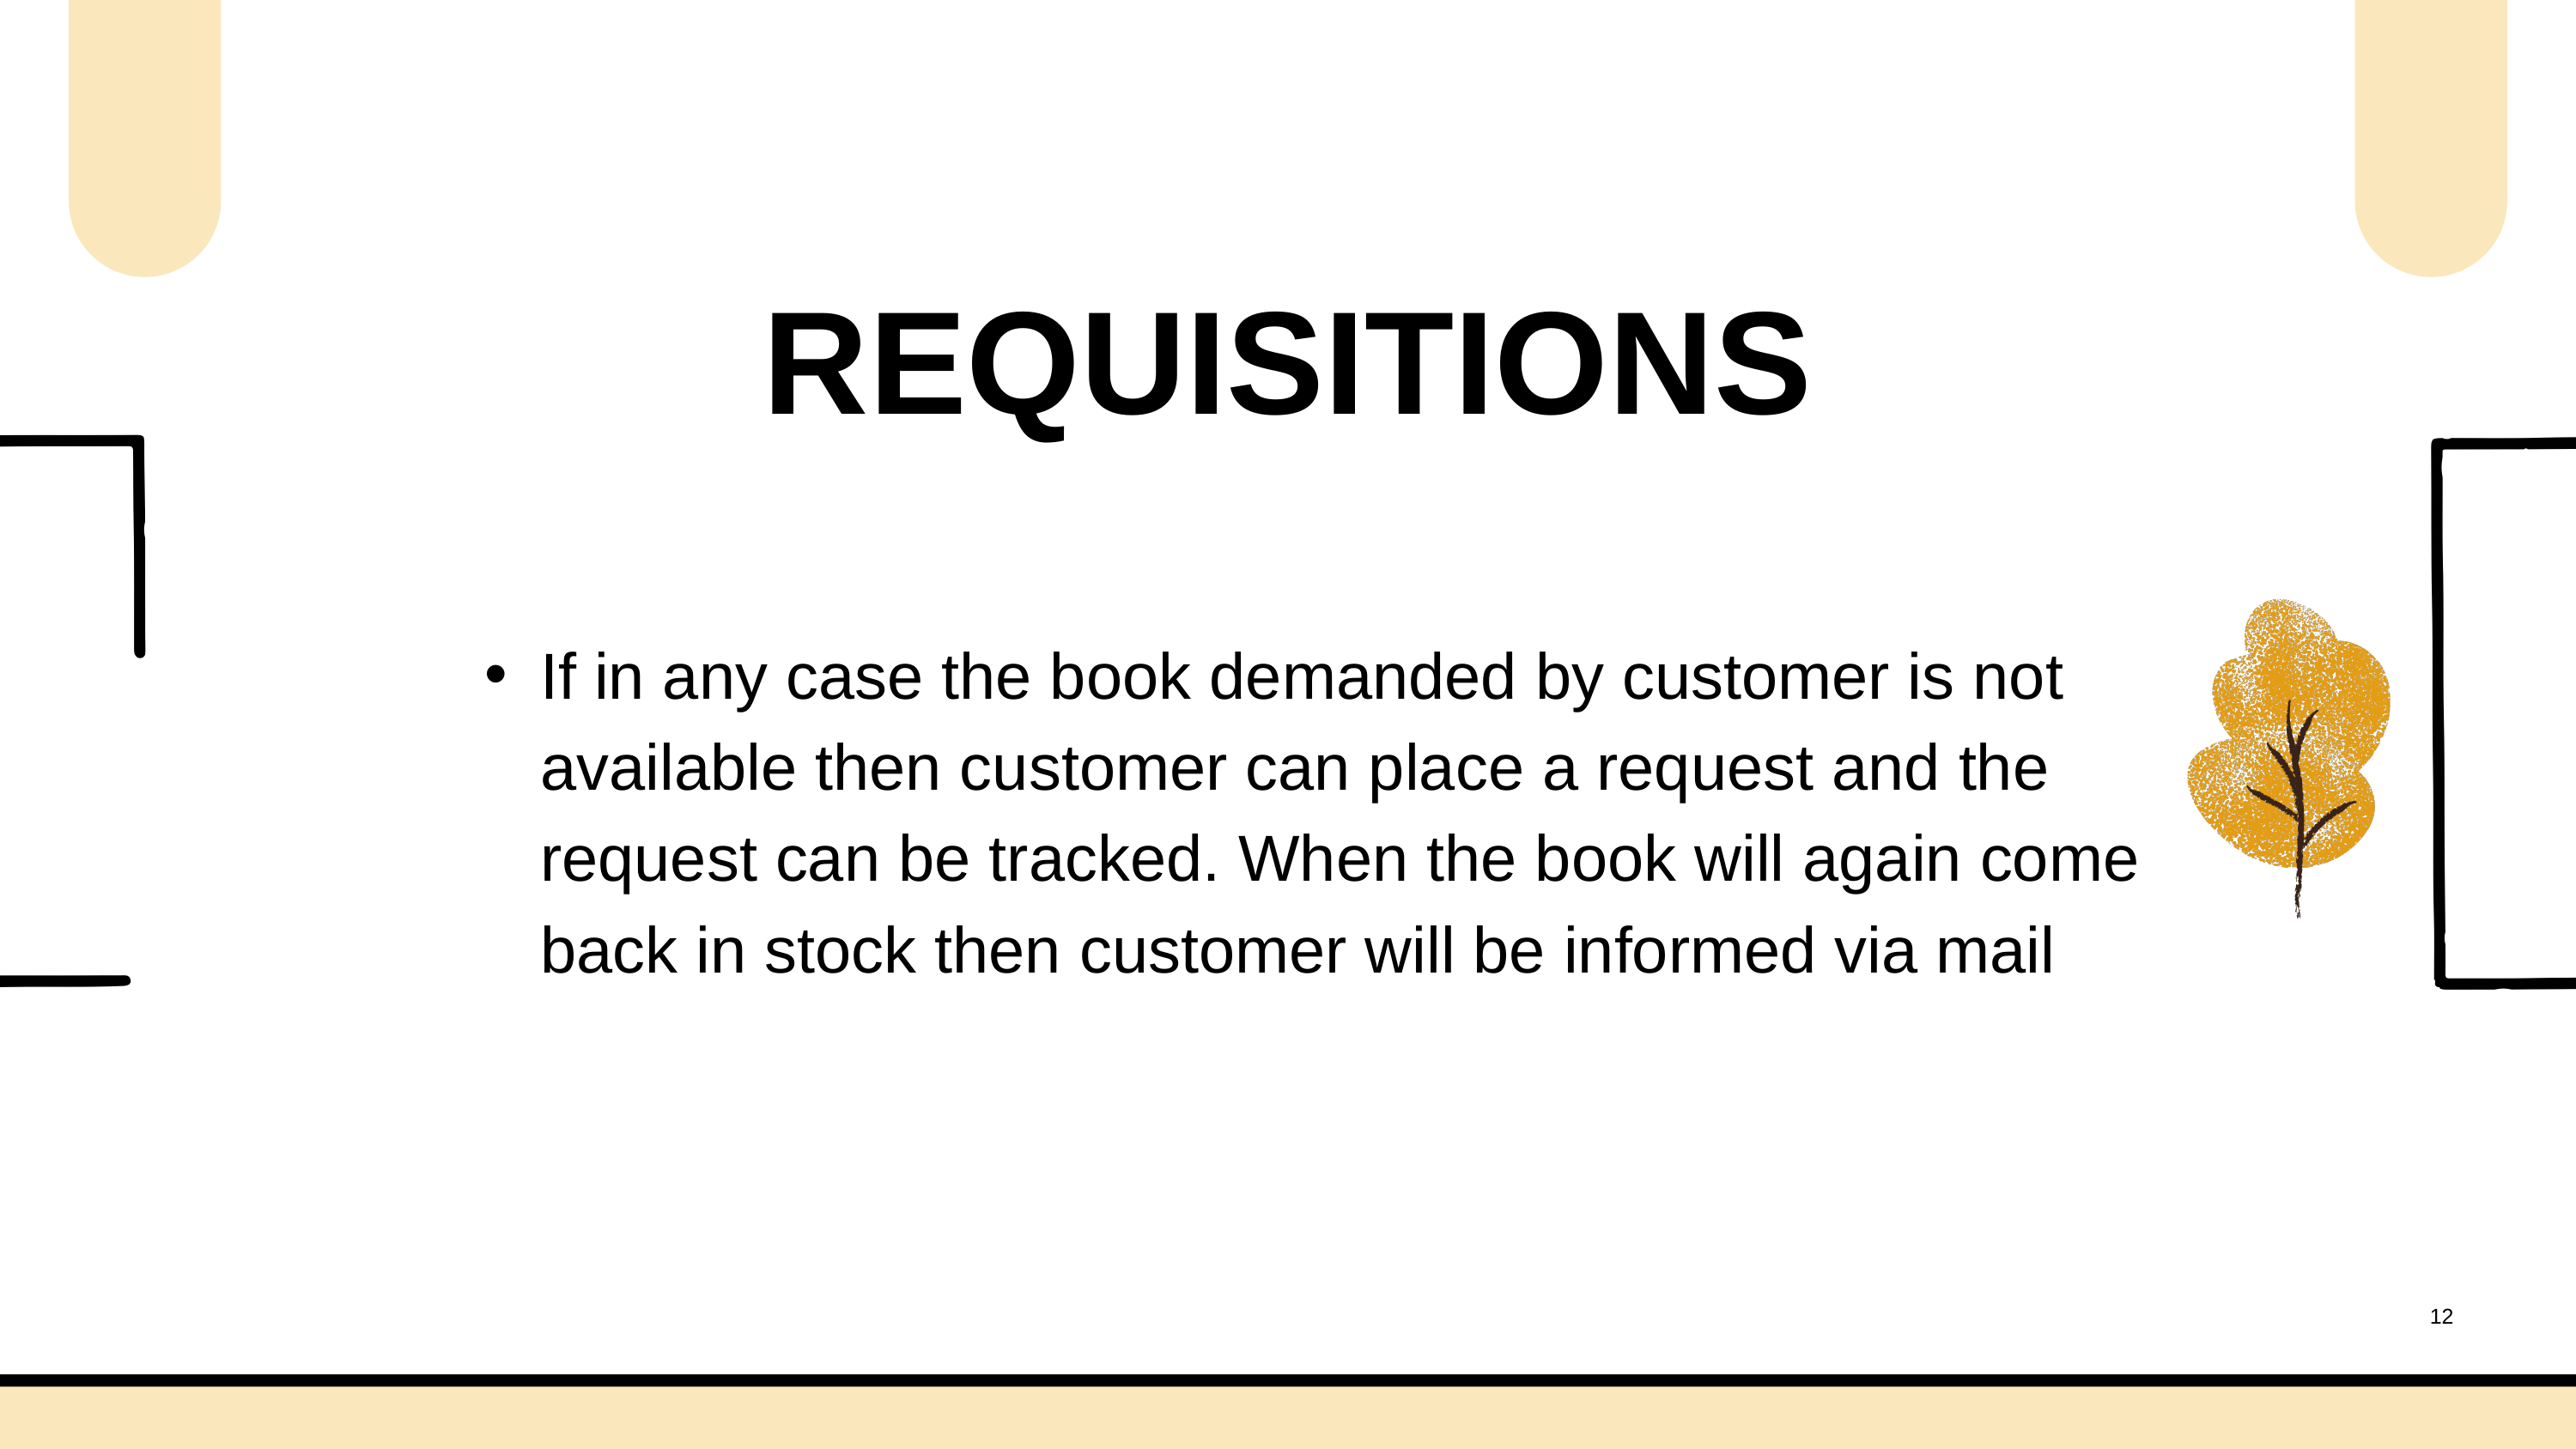

REQUISITIONS

If in any case the book demanded by customer is not available then customer can place a request and the request can be tracked. When the book will again come back in stock then customer will be informed via mail
12